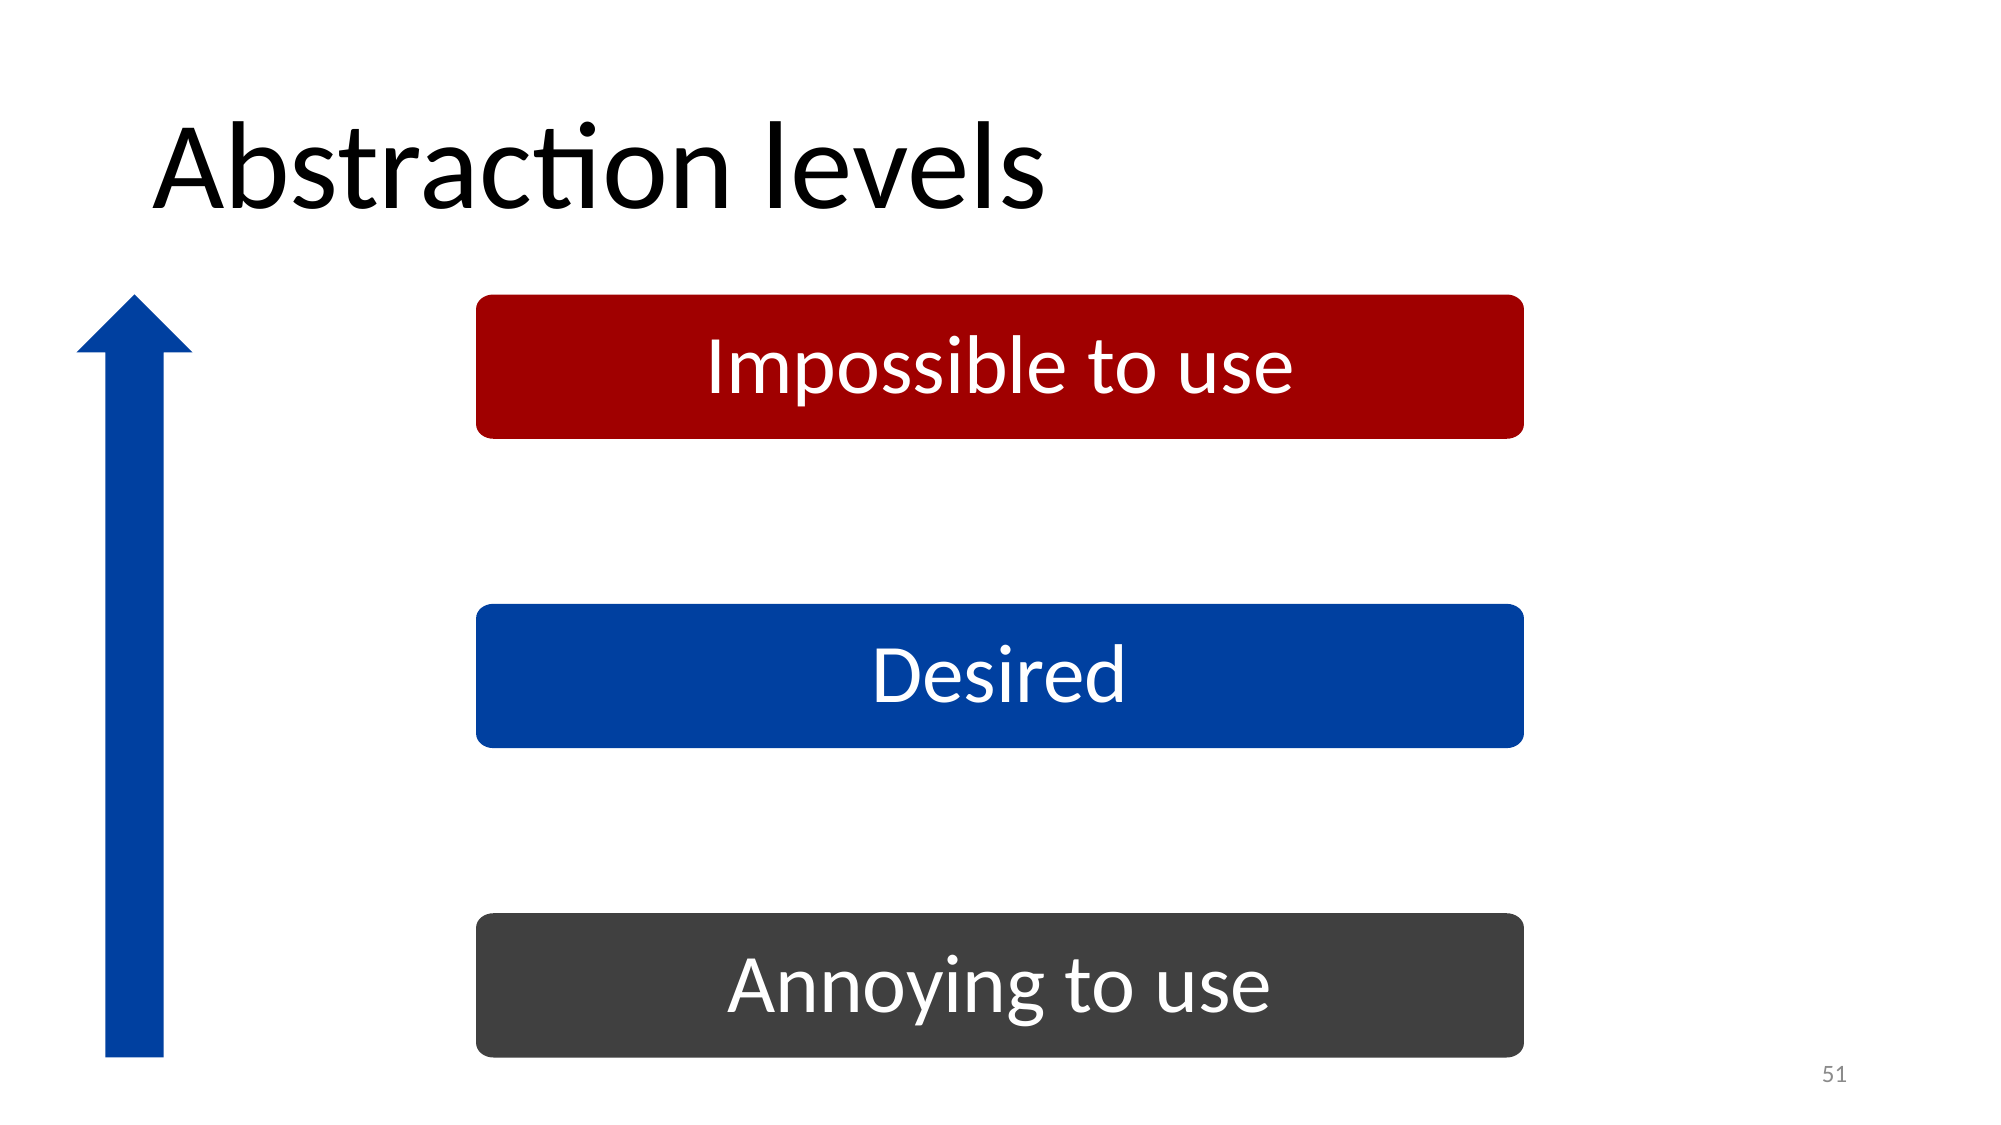

# Abstraction levels

Impossible to use
Desired
Annoying to use
51